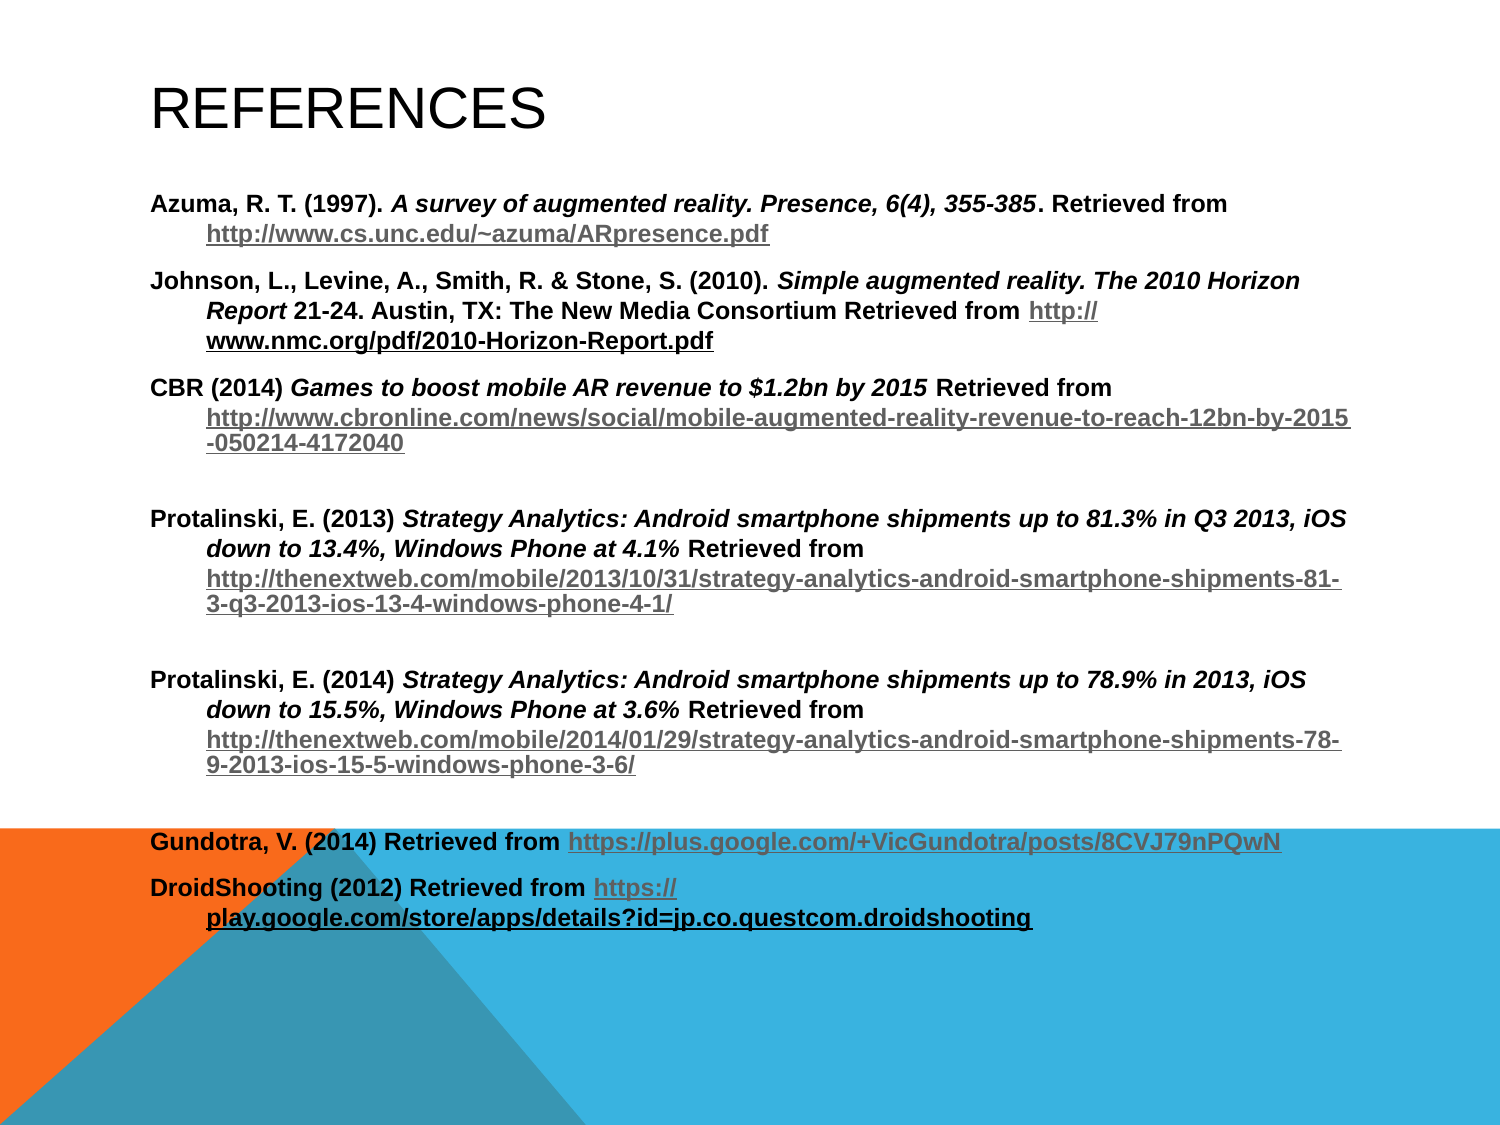

# References
Azuma, R. T. (1997). A survey of augmented reality. Presence, 6(4), 355-385. Retrieved from http://www.cs.unc.edu/~azuma/ARpresence.pdf
Johnson, L., Levine, A., Smith, R. & Stone, S. (2010). Simple augmented reality. The 2010 Horizon Report 21-24. Austin, TX: The New Media Consortium Retrieved from http://www.nmc.org/pdf/2010-Horizon-Report.pdf
CBR (2014) Games to boost mobile AR revenue to $1.2bn by 2015 Retrieved from http://www.cbronline.com/news/social/mobile-augmented-reality-revenue-to-reach-12bn-by-2015-050214-4172040
Protalinski, E. (2013) Strategy Analytics: Android smartphone shipments up to 81.3% in Q3 2013, iOS down to 13.4%, Windows Phone at 4.1% Retrieved from http://thenextweb.com/mobile/2013/10/31/strategy-analytics-android-smartphone-shipments-81-3-q3-2013-ios-13-4-windows-phone-4-1/
Protalinski, E. (2014) Strategy Analytics: Android smartphone shipments up to 78.9% in 2013, iOS down to 15.5%, Windows Phone at 3.6% Retrieved from http://thenextweb.com/mobile/2014/01/29/strategy-analytics-android-smartphone-shipments-78-9-2013-ios-15-5-windows-phone-3-6/
Gundotra, V. (2014) Retrieved from https://plus.google.com/+VicGundotra/posts/8CVJ79nPQwN
DroidShooting (2012) Retrieved from https://play.google.com/store/apps/details?id=jp.co.questcom.droidshooting